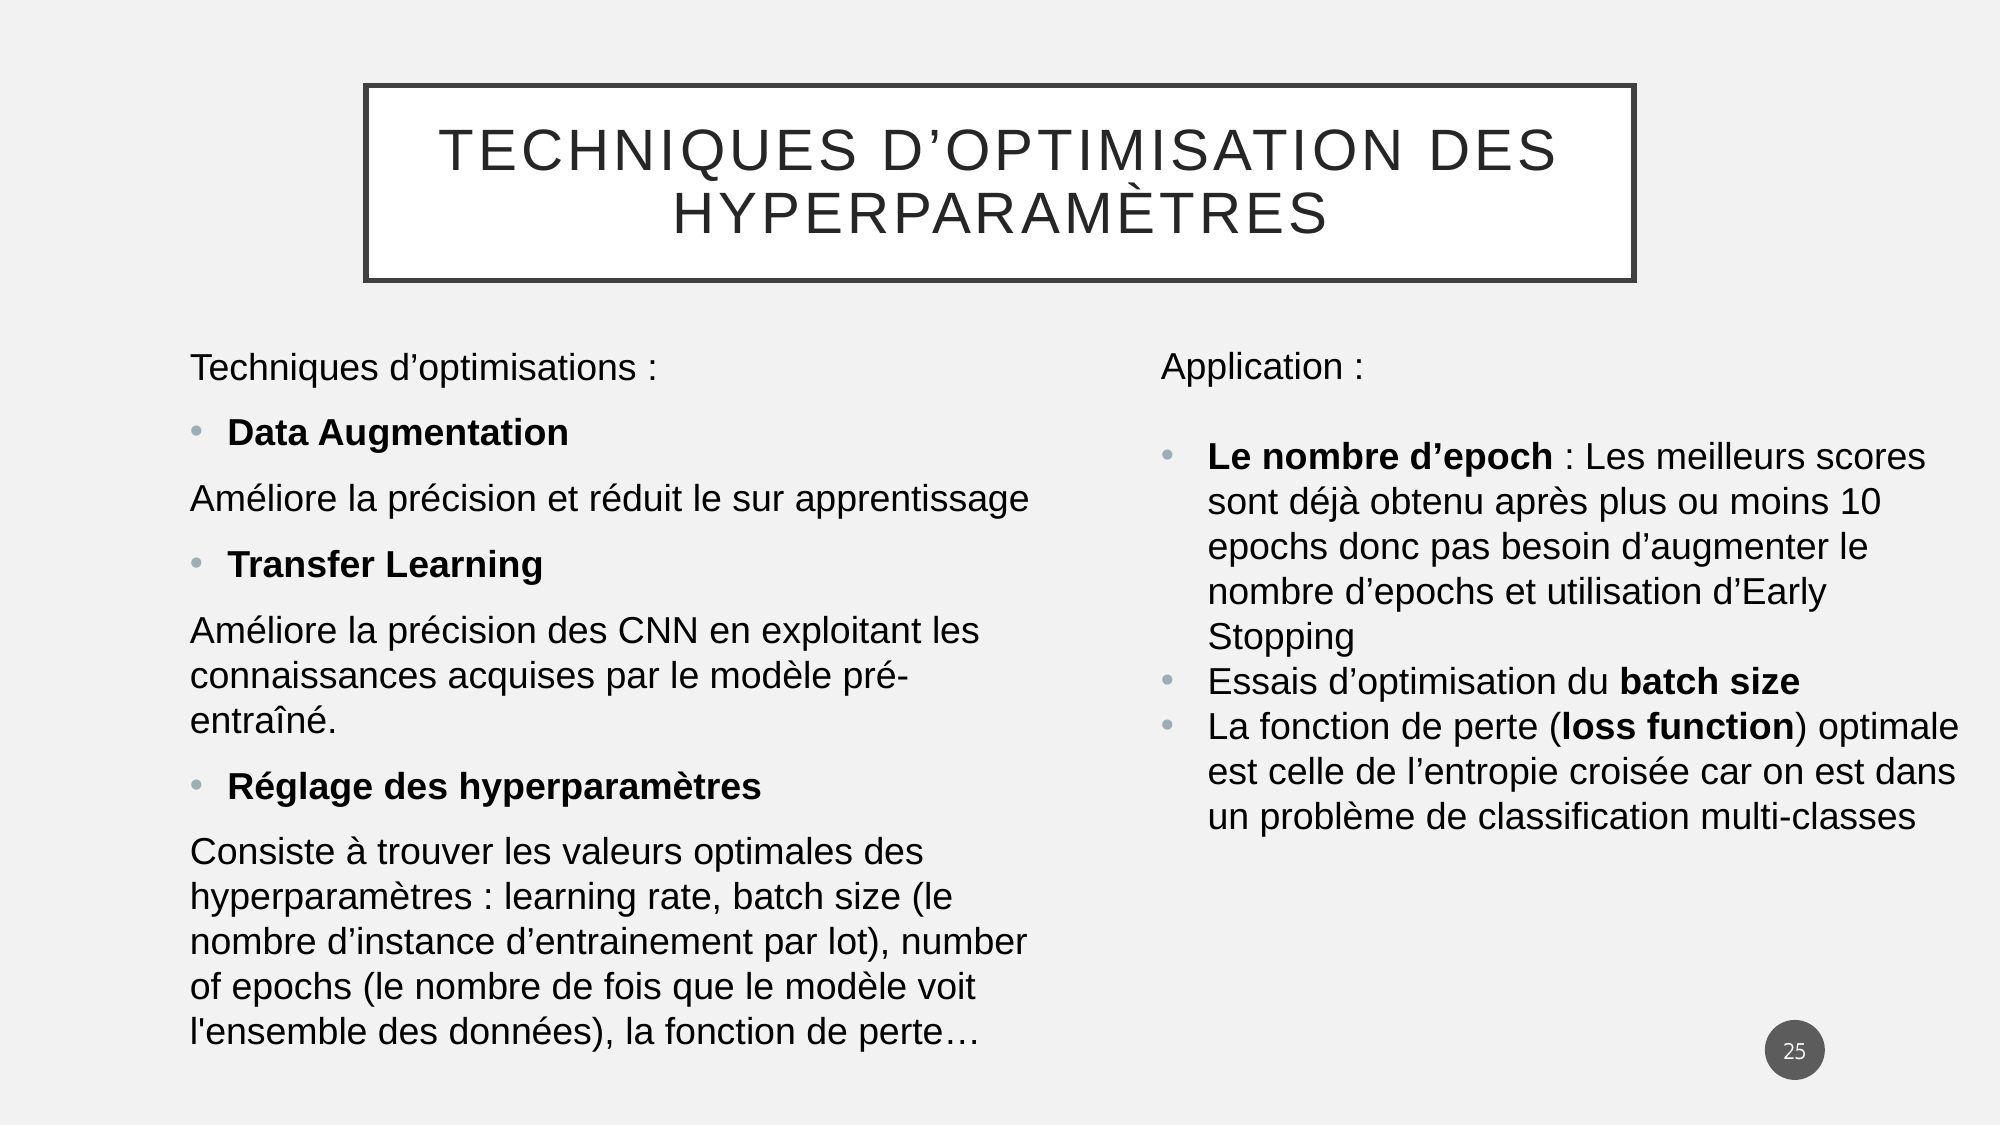

# techniques d’Optimisation des hyperparamètres
Techniques d’optimisations :
Data Augmentation
Améliore la précision et réduit le sur apprentissage
Transfer Learning
Améliore la précision des CNN en exploitant les connaissances acquises par le modèle pré-entraîné.
Réglage des hyperparamètres
Consiste à trouver les valeurs optimales des hyperparamètres : learning rate, batch size (le nombre d’instance d’entrainement par lot), number of epochs (le nombre de fois que le modèle voit l'ensemble des données), la fonction de perte…
Application :

Le nombre d’epoch : Les meilleurs scores sont déjà obtenu après plus ou moins 10 epochs donc pas besoin d’augmenter le nombre d’epochs et utilisation d’Early Stopping
Essais d’optimisation du batch size
La fonction de perte (loss function) optimale est celle de l’entropie croisée car on est dans un problème de classification multi-classes

25